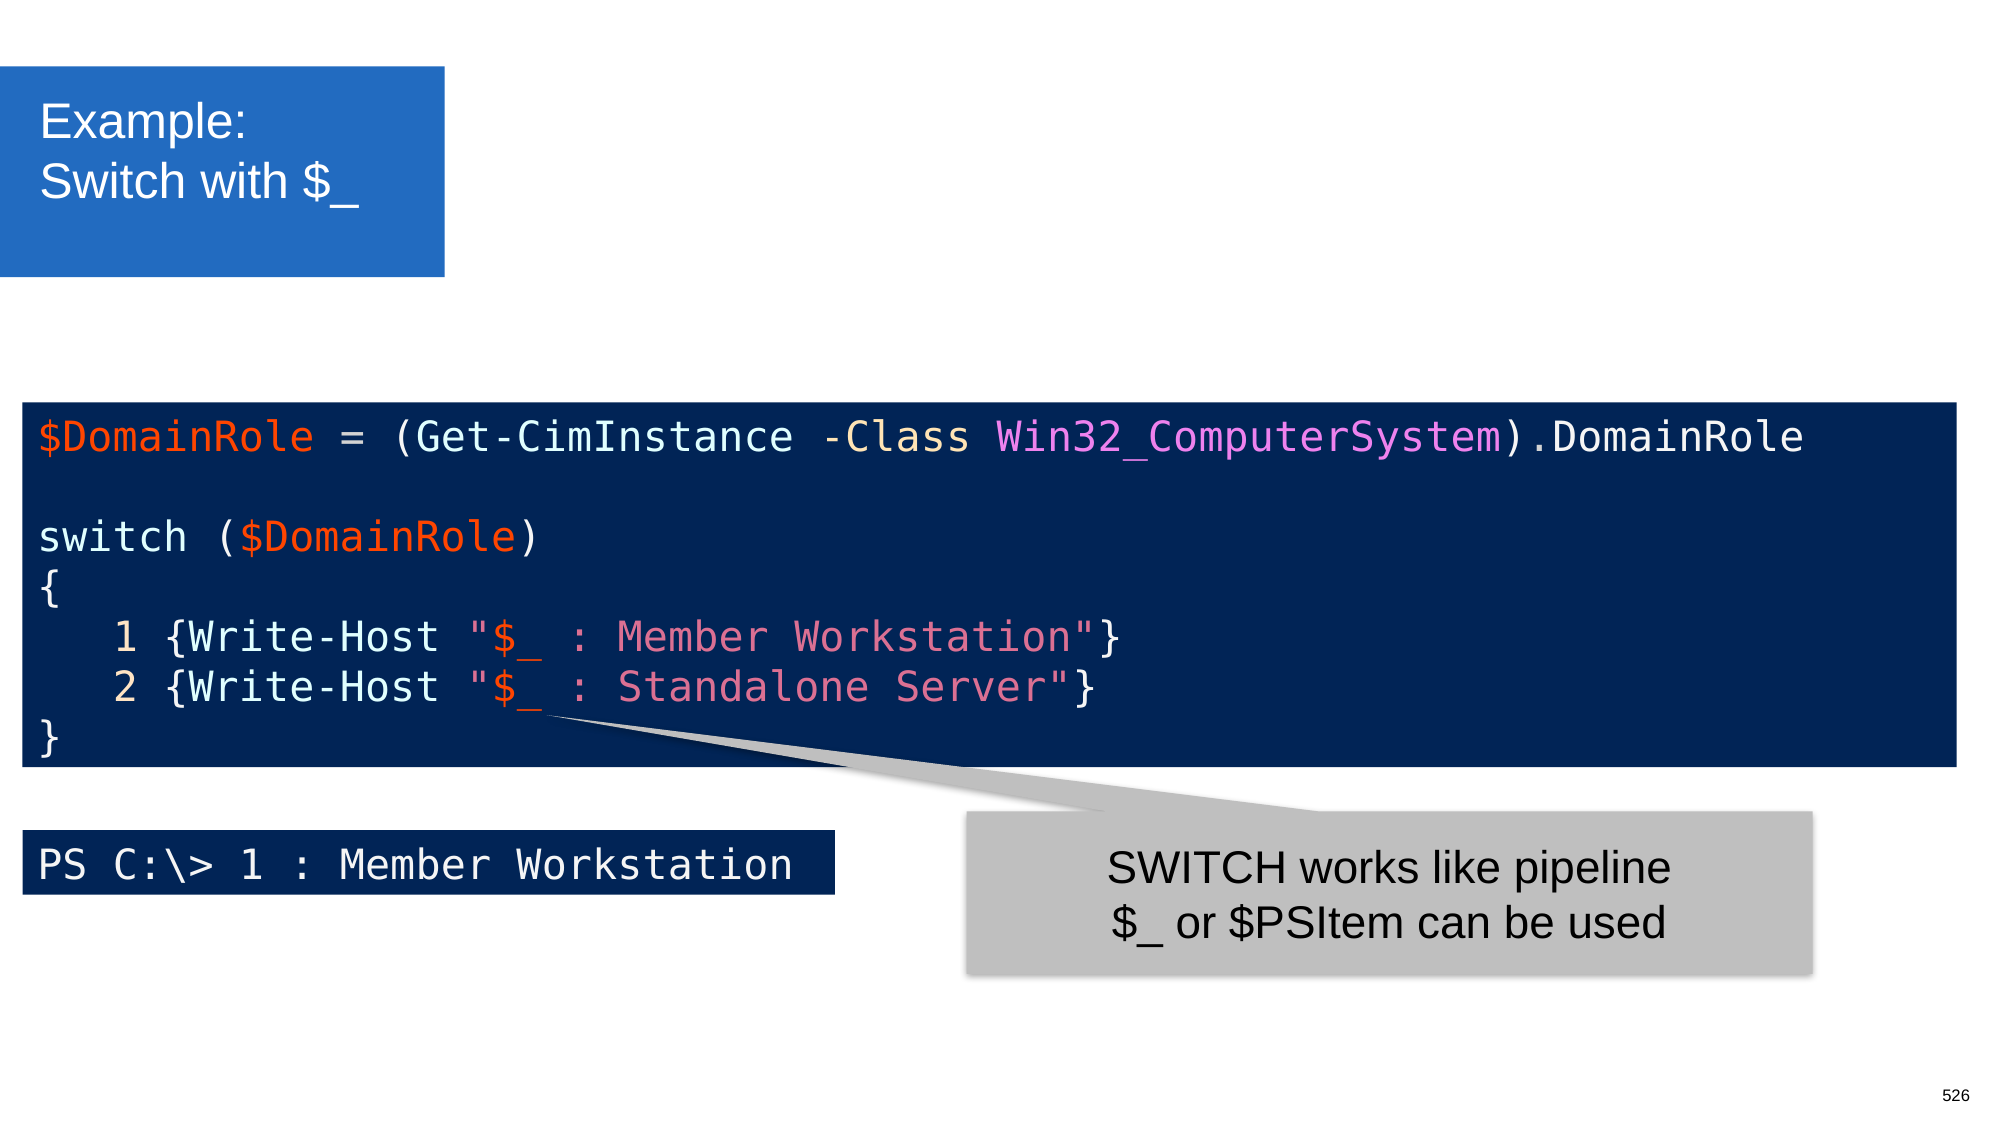

Example:
Switch with $_
$DomainRole = (Get-CimInstance -Class Win32_ComputerSystem).DomainRole

switch ($DomainRole)
{
   1 {Write-Host "$_ : Member Workstation"}
   2 {Write-Host "$_ : Standalone Server"}
}
SWITCH works like pipeline
$_ or $PSItem can be used
PS C:\> 1 : Member Workstation
526